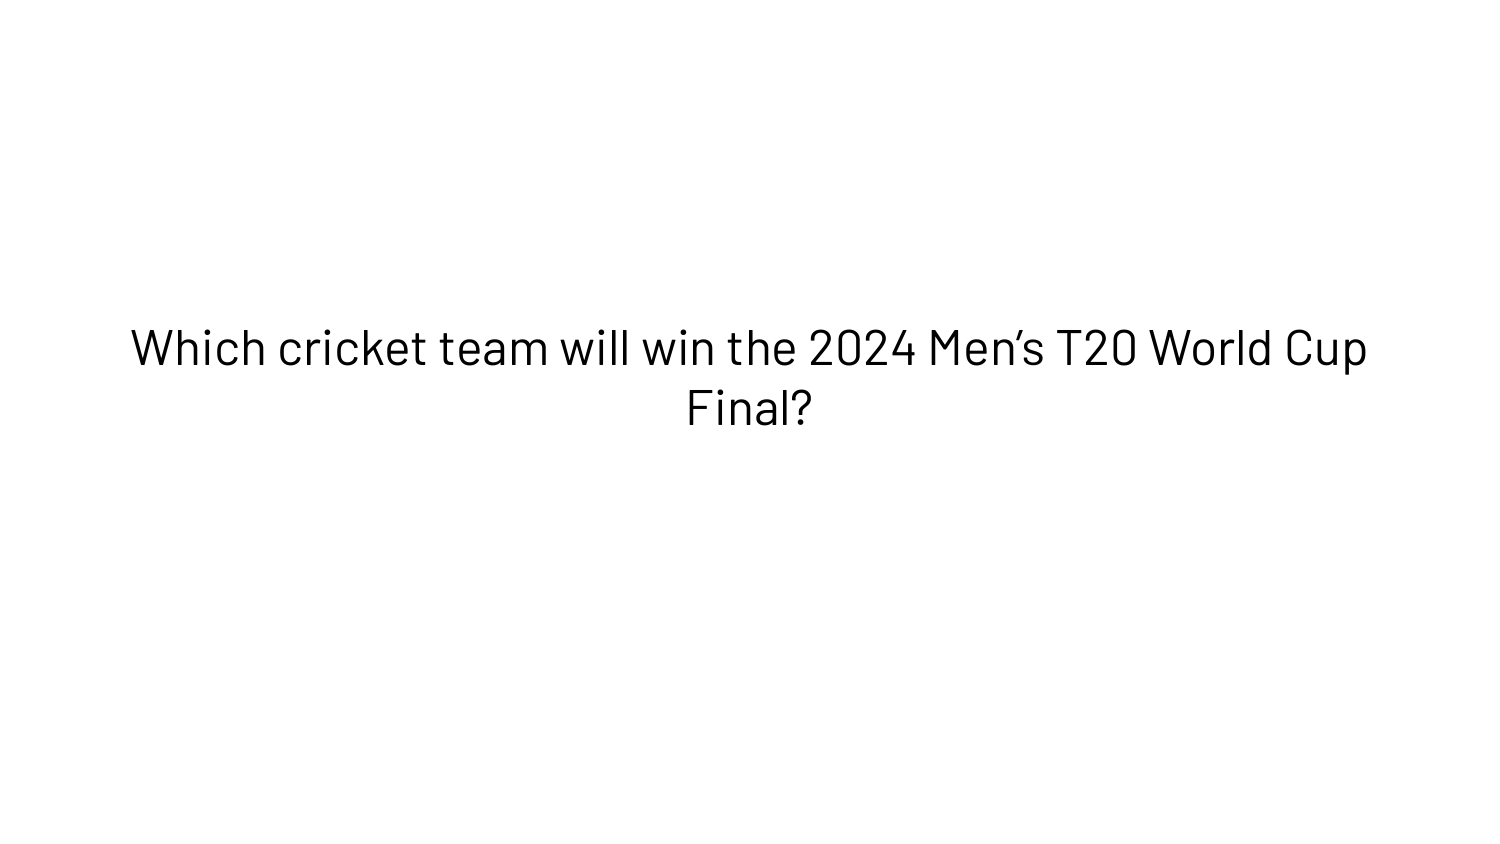

Which cricket team will win the 2024 Men’s T20 World Cup Final?